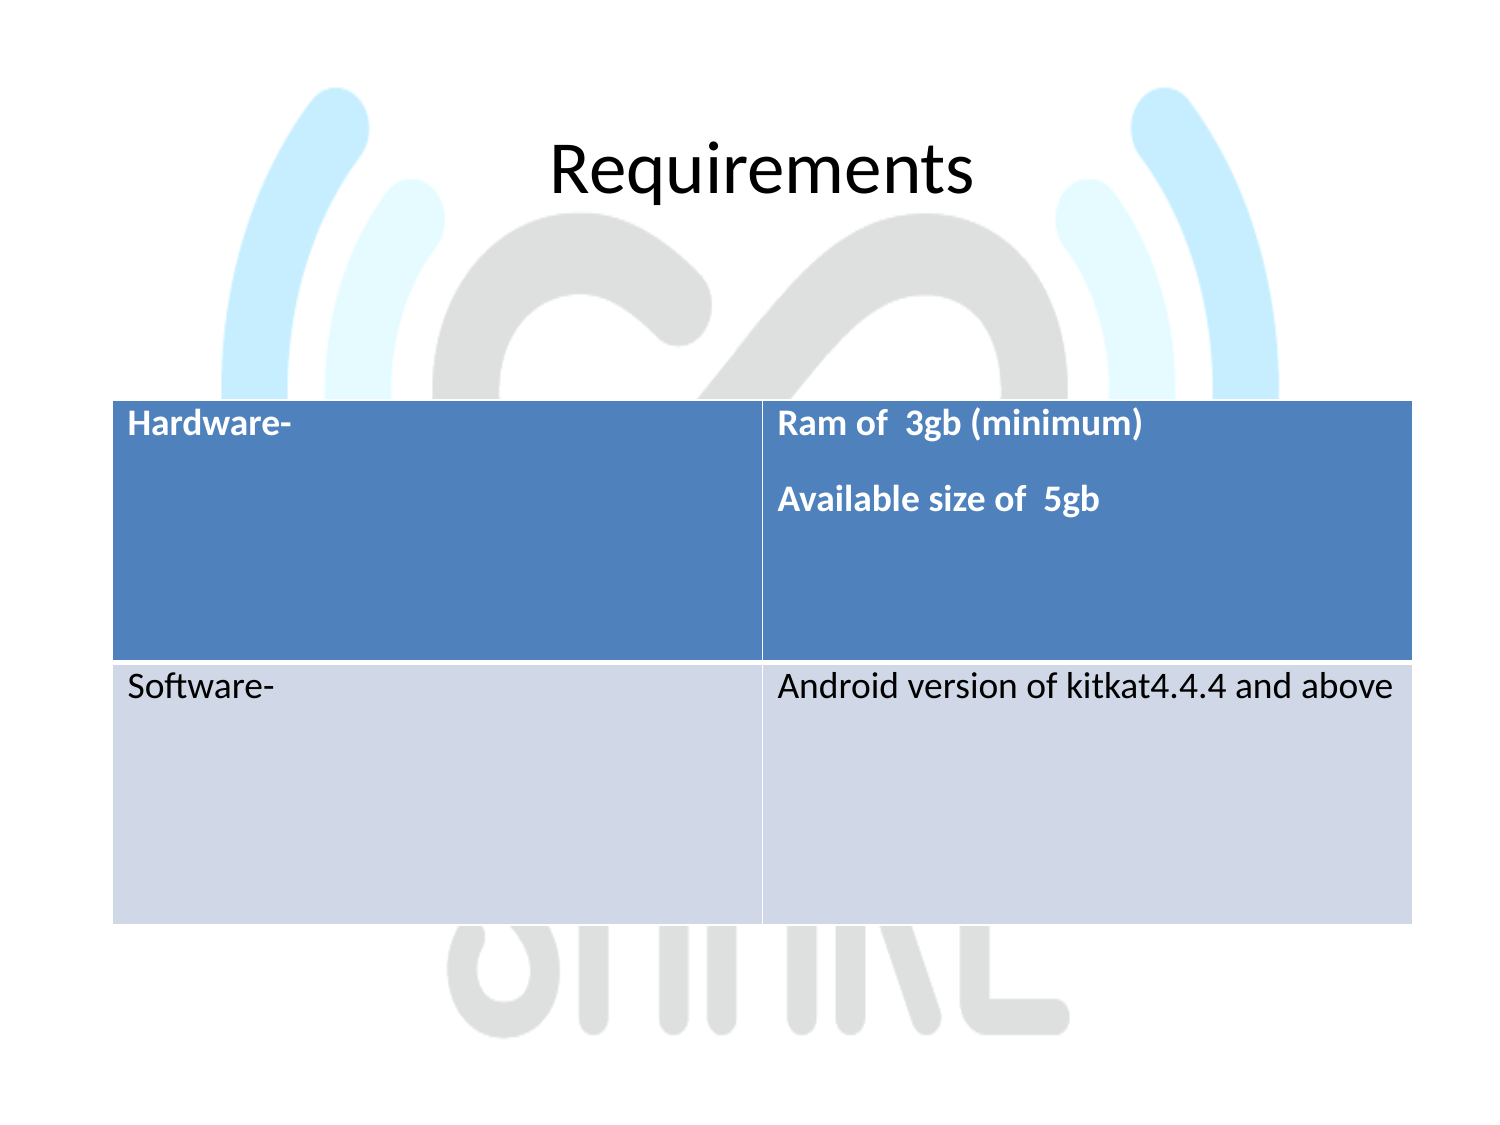

# Requirements
| Hardware- | Ram of 3gb (minimum) Available size of 5gb |
| --- | --- |
| Software- | Android version of kitkat4.4.4 and above |